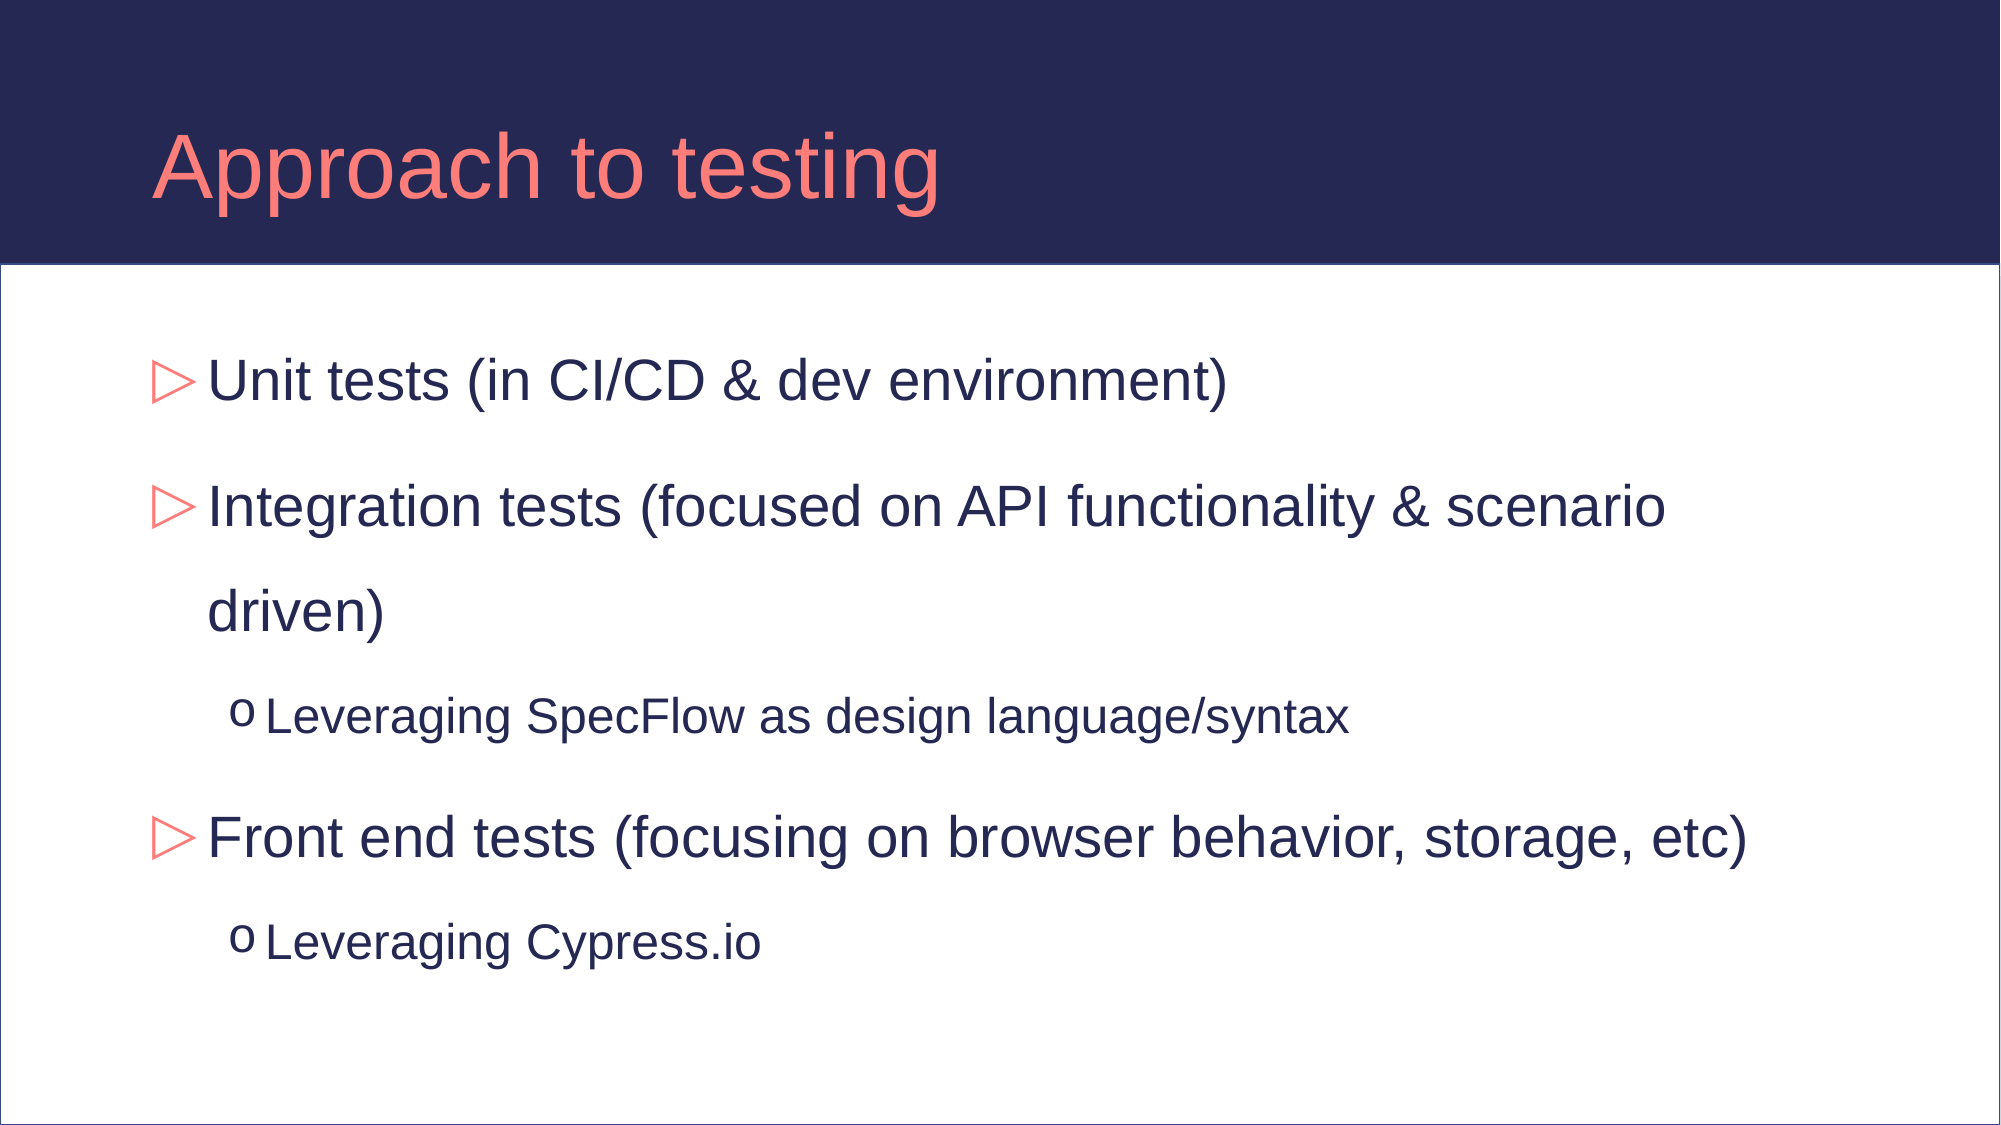

# Approach to testing
Unit tests (in CI/CD & dev environment)
Integration tests (focused on API functionality & scenario driven)
Leveraging SpecFlow as design language/syntax
Front end tests (focusing on browser behavior, storage, etc)
Leveraging Cypress.io